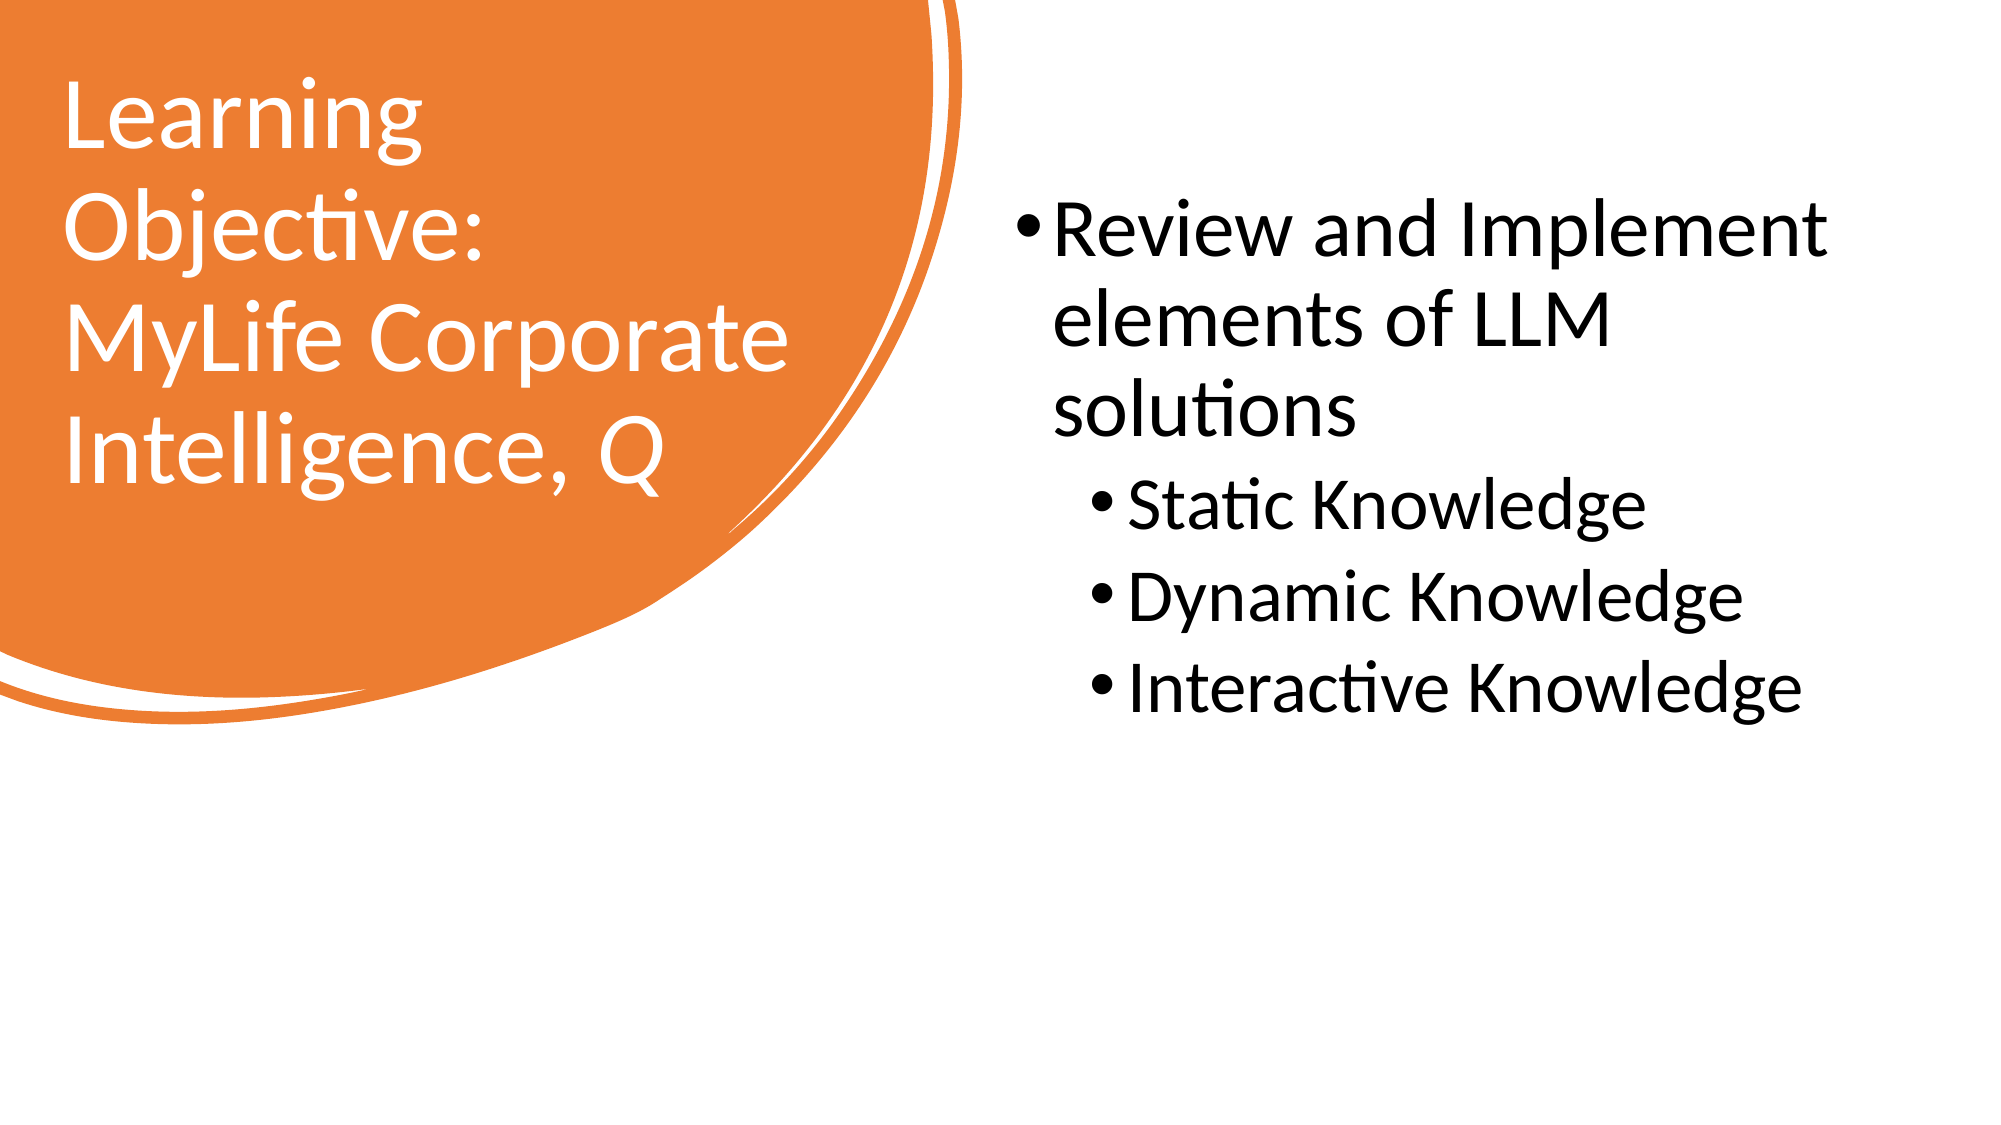

# Learning Objective: MyLife Corporate Intelligence, Q

Review and Implement elements of LLM solutions
Static Knowledge
Dynamic Knowledge
Interactive Knowledge